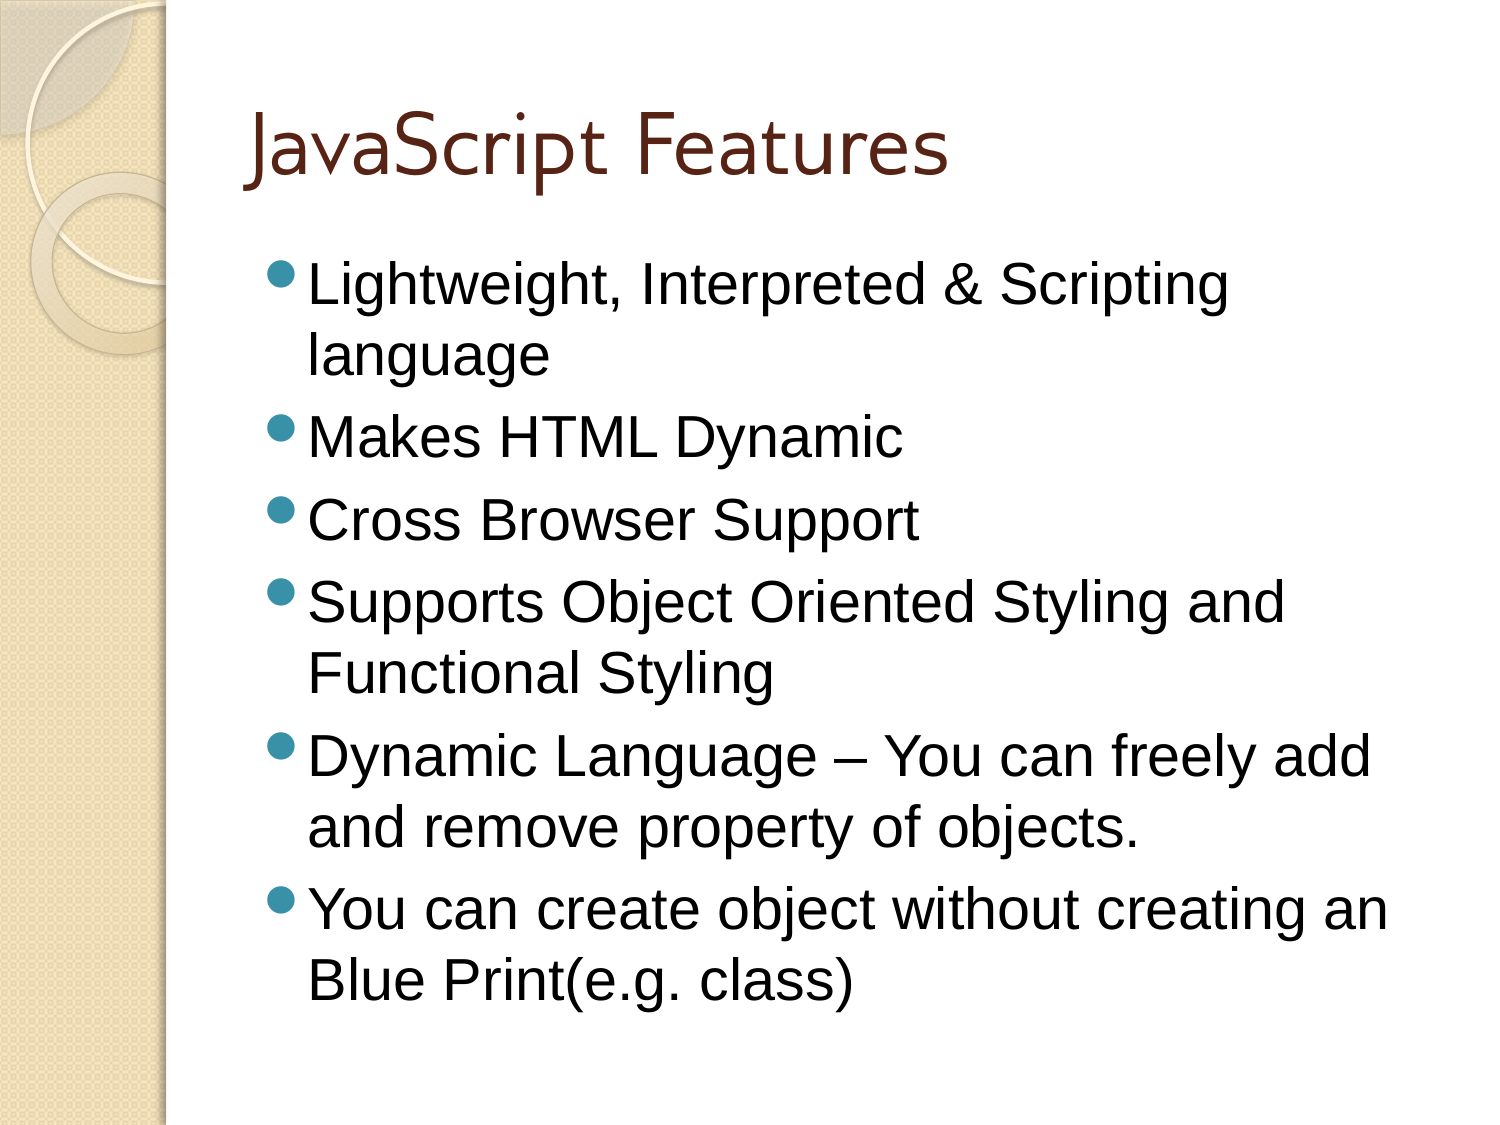

# JavaScript Features
Lightweight, Interpreted & Scripting language
Makes HTML Dynamic
Cross Browser Support
Supports Object Oriented Styling and Functional Styling
Dynamic Language – You can freely add and remove property of objects.
You can create object without creating an Blue Print(e.g. class)